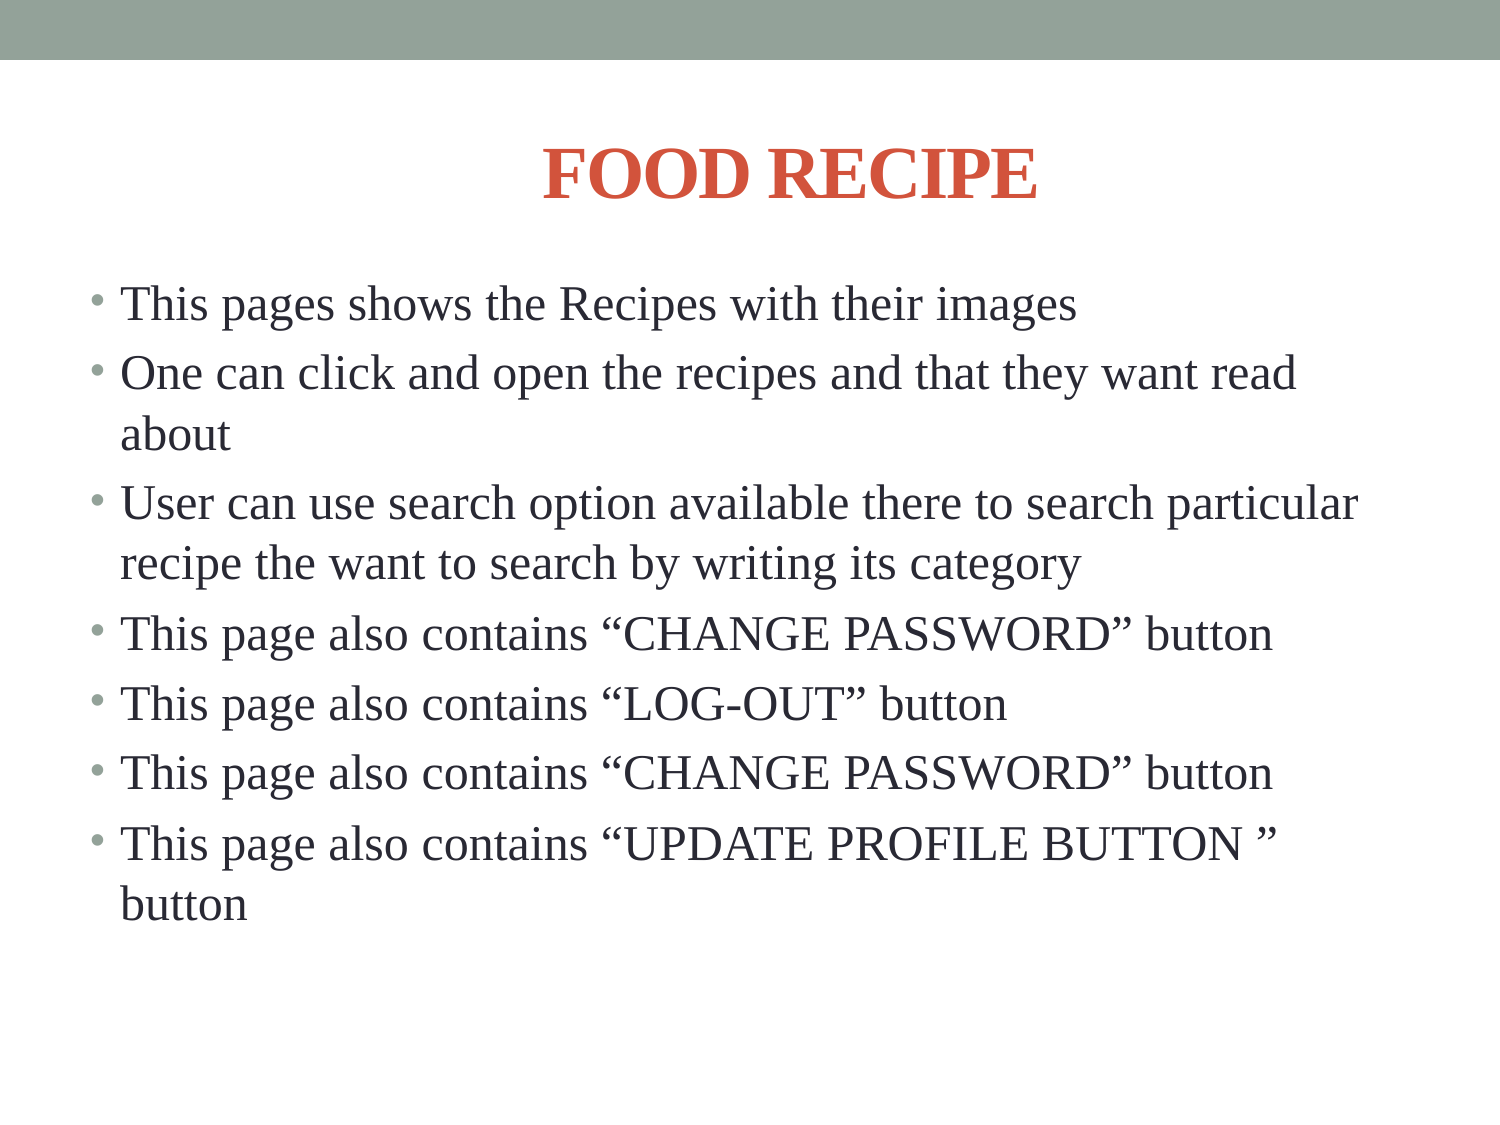

# FOOD RECIPE
This pages shows the Recipes with their images
One can click and open the recipes and that they want read about
User can use search option available there to search particular recipe the want to search by writing its category
This page also contains “CHANGE PASSWORD” button
This page also contains “LOG-OUT” button
This page also contains “CHANGE PASSWORD” button
This page also contains “UPDATE PROFILE BUTTON ” button